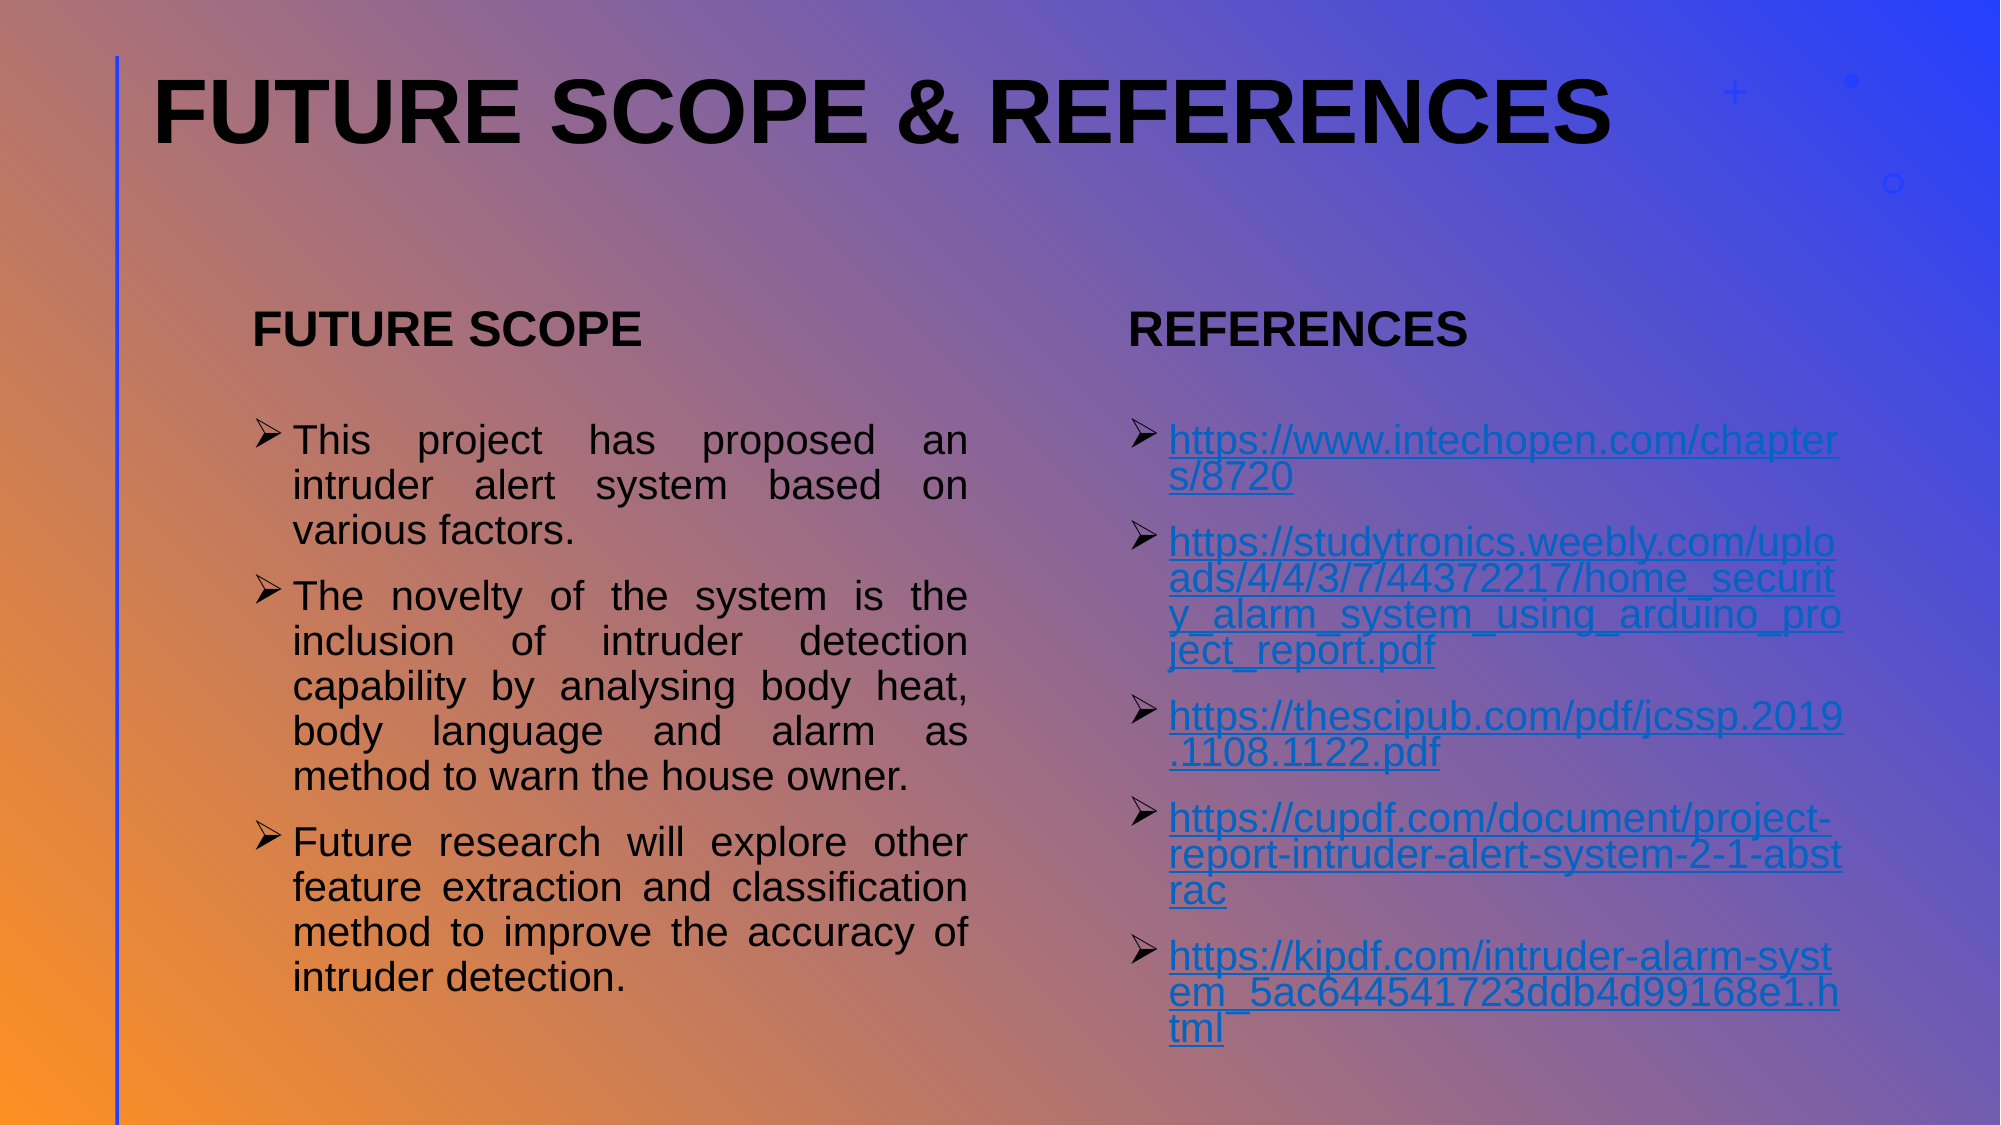

# FUTURE SCOPE & REFERENCES
FUTURE SCOPE
REFERENCES
This project has proposed an intruder alert system based on various factors.
The novelty of the system is the inclusion of intruder detection capability by analysing body heat, body language and alarm as method to warn the house owner.
Future research will explore other feature extraction and classification method to improve the accuracy of intruder detection.
https://www.intechopen.com/chapters/8720
https://studytronics.weebly.com/uploads/4/4/3/7/44372217/home_security_alarm_system_using_arduino_project_report.pdf
https://thescipub.com/pdf/jcssp.2019.1108.1122.pdf
https://cupdf.com/document/project-report-intruder-alert-system-2-1-abstrac
https://kipdf.com/intruder-alarm-system_5ac644541723ddb4d99168e1.html